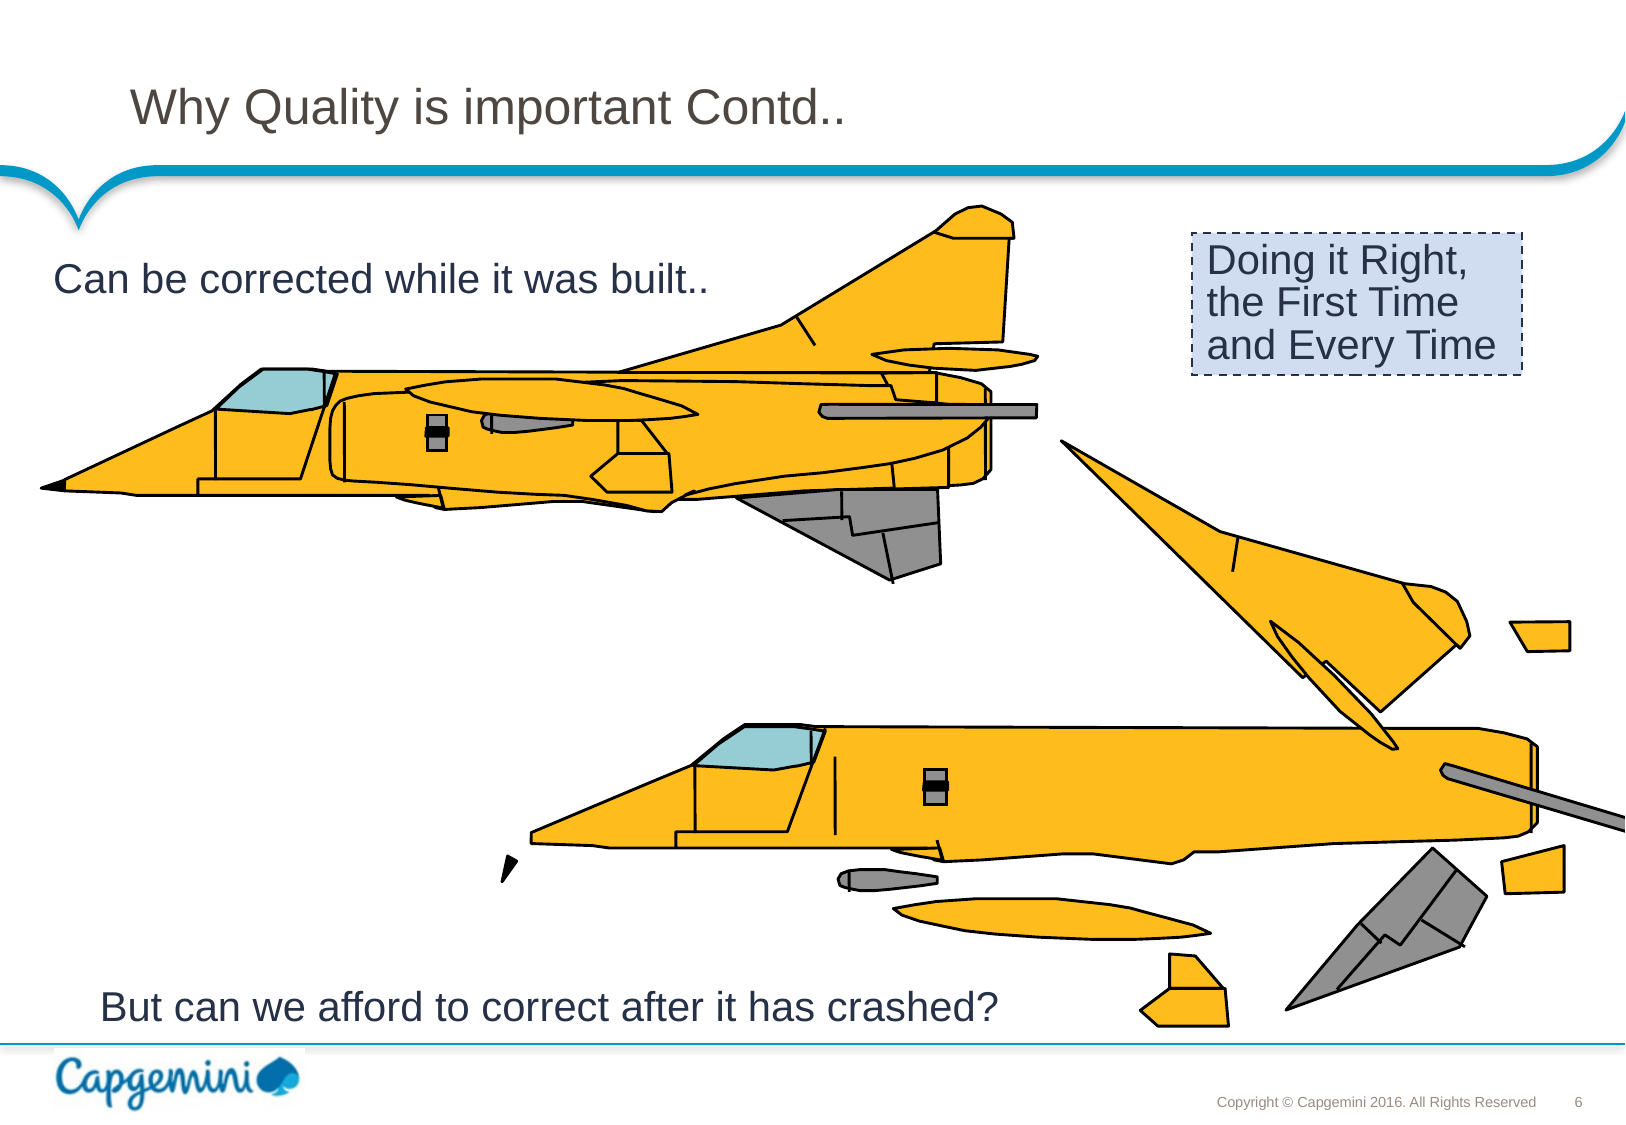

# Why Quality is important Contd..

Doing it Right, the First Time and Every Time
Can be corrected while it was built..

But can we afford to correct after it has crashed?